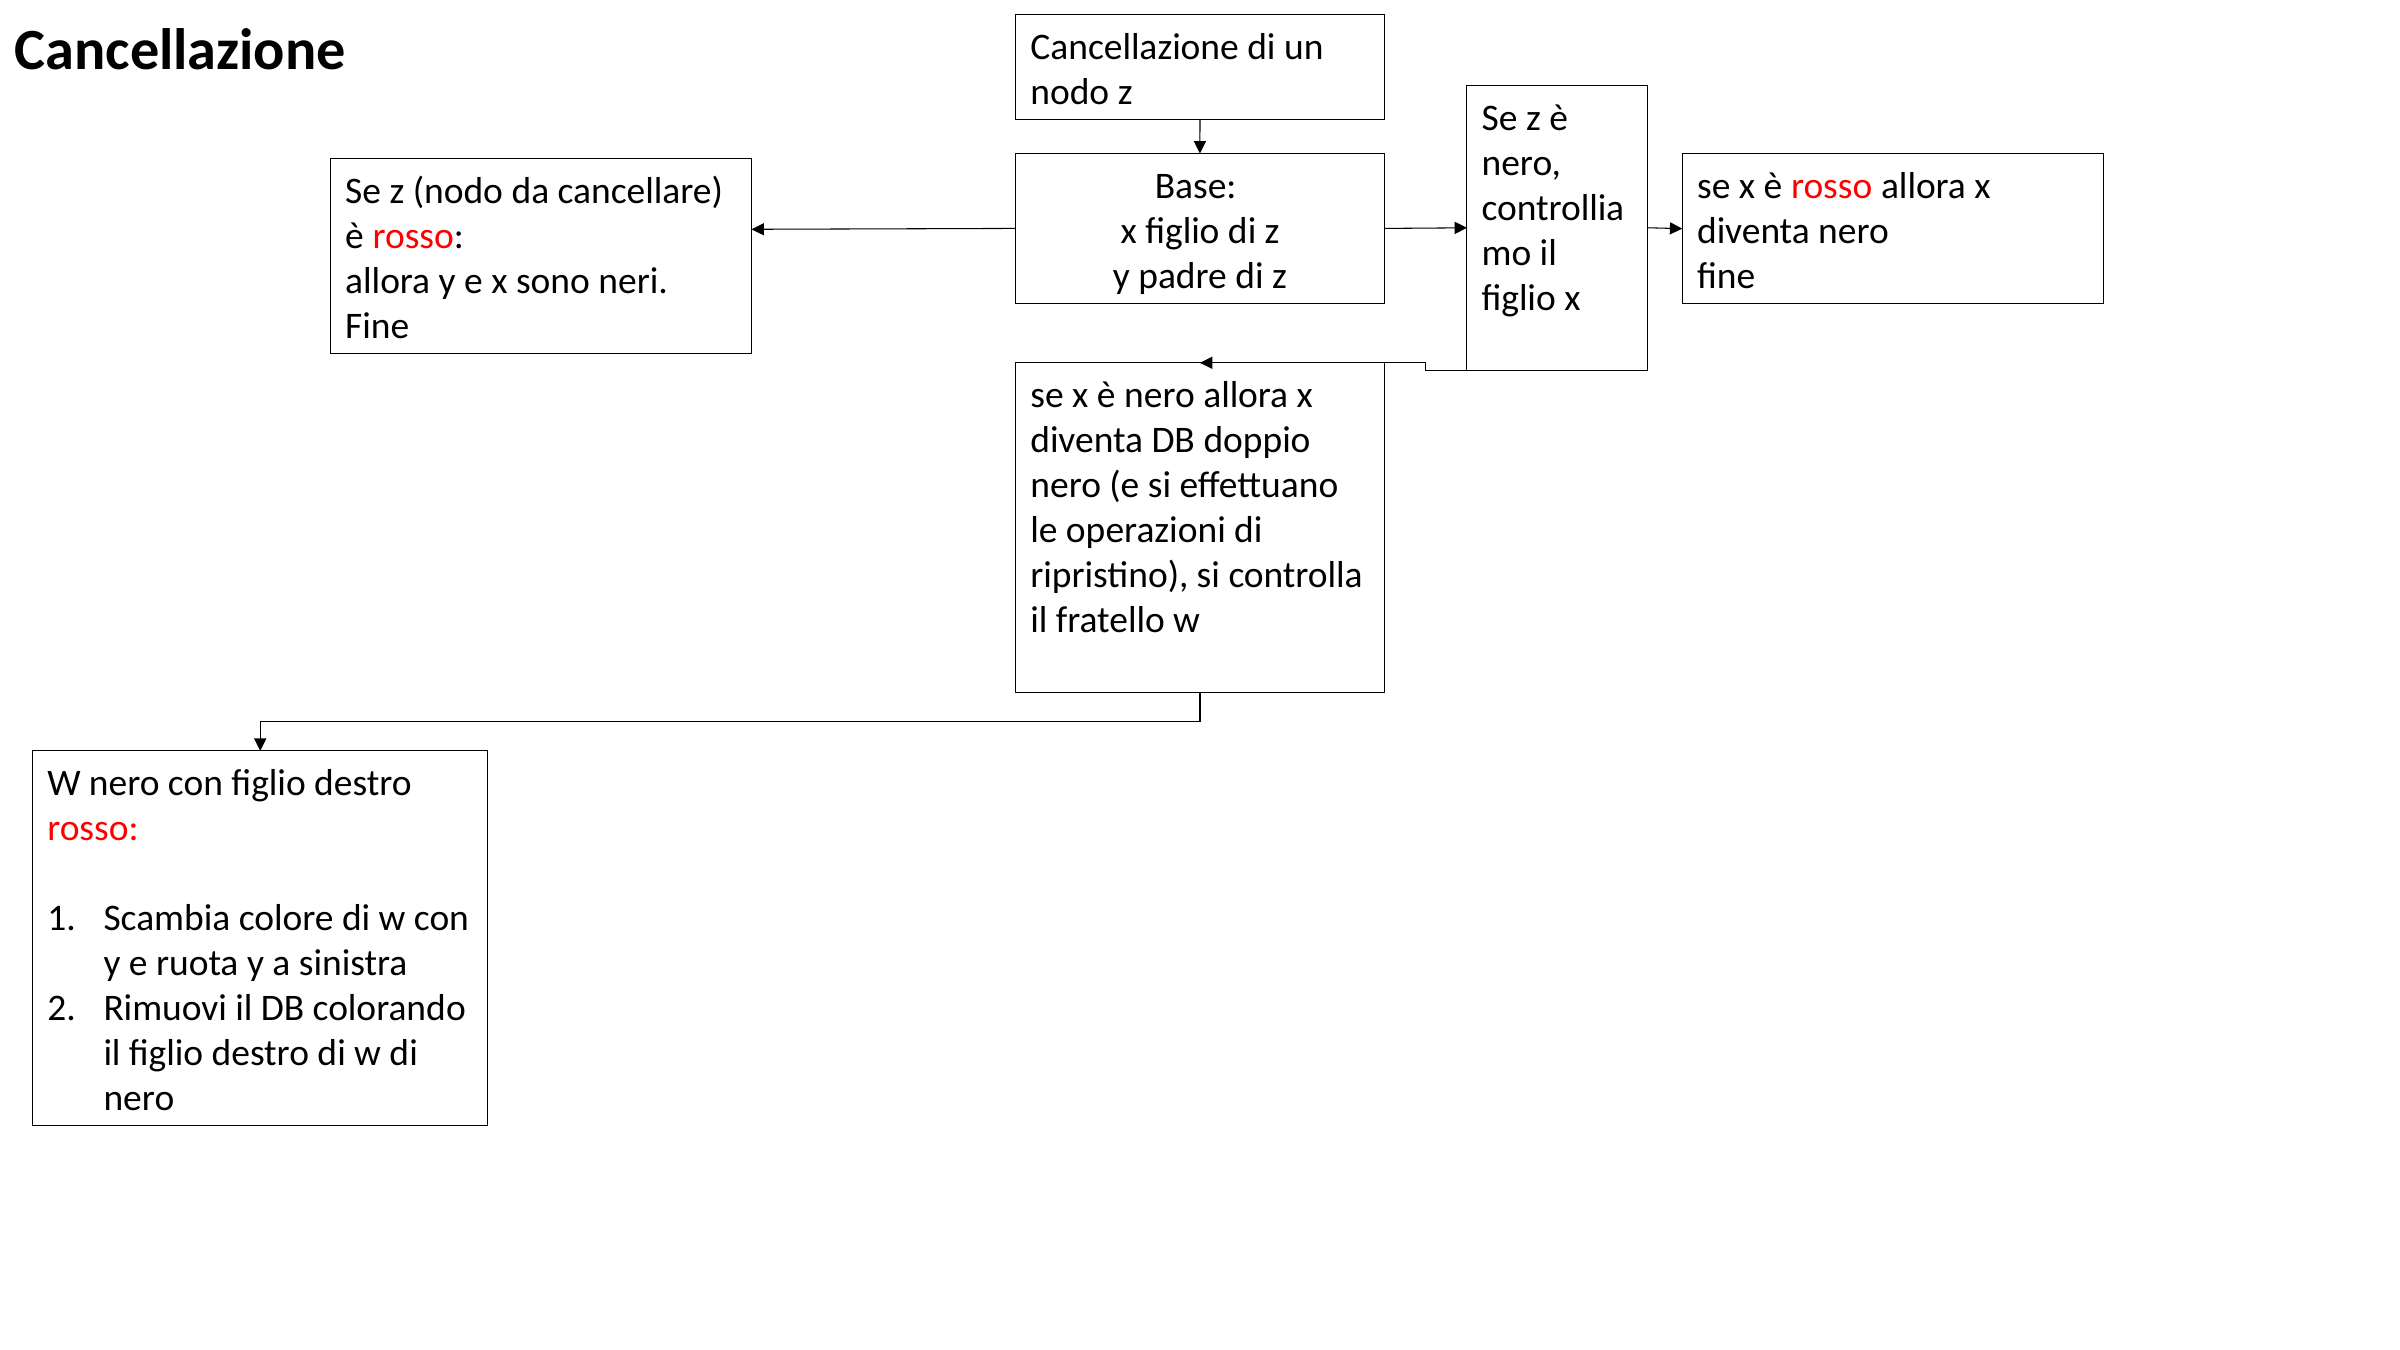

Cancellazione
Cancellazione di un nodo z
Se z è nero, controlliamo il figlio x
Base:
x figlio di z
y padre di z
se x è rosso allora x diventa nero
fine
Se z (nodo da cancellare) è rosso:
allora y e x sono neri.
Fine
se x è nero allora x diventa DB doppio nero (e si effettuano le operazioni di ripristino), si controlla il fratello w
W nero con figlio destro rosso:

Scambia colore di w con y e ruota y a sinistra
Rimuovi il DB colorando il figlio destro di w di nero